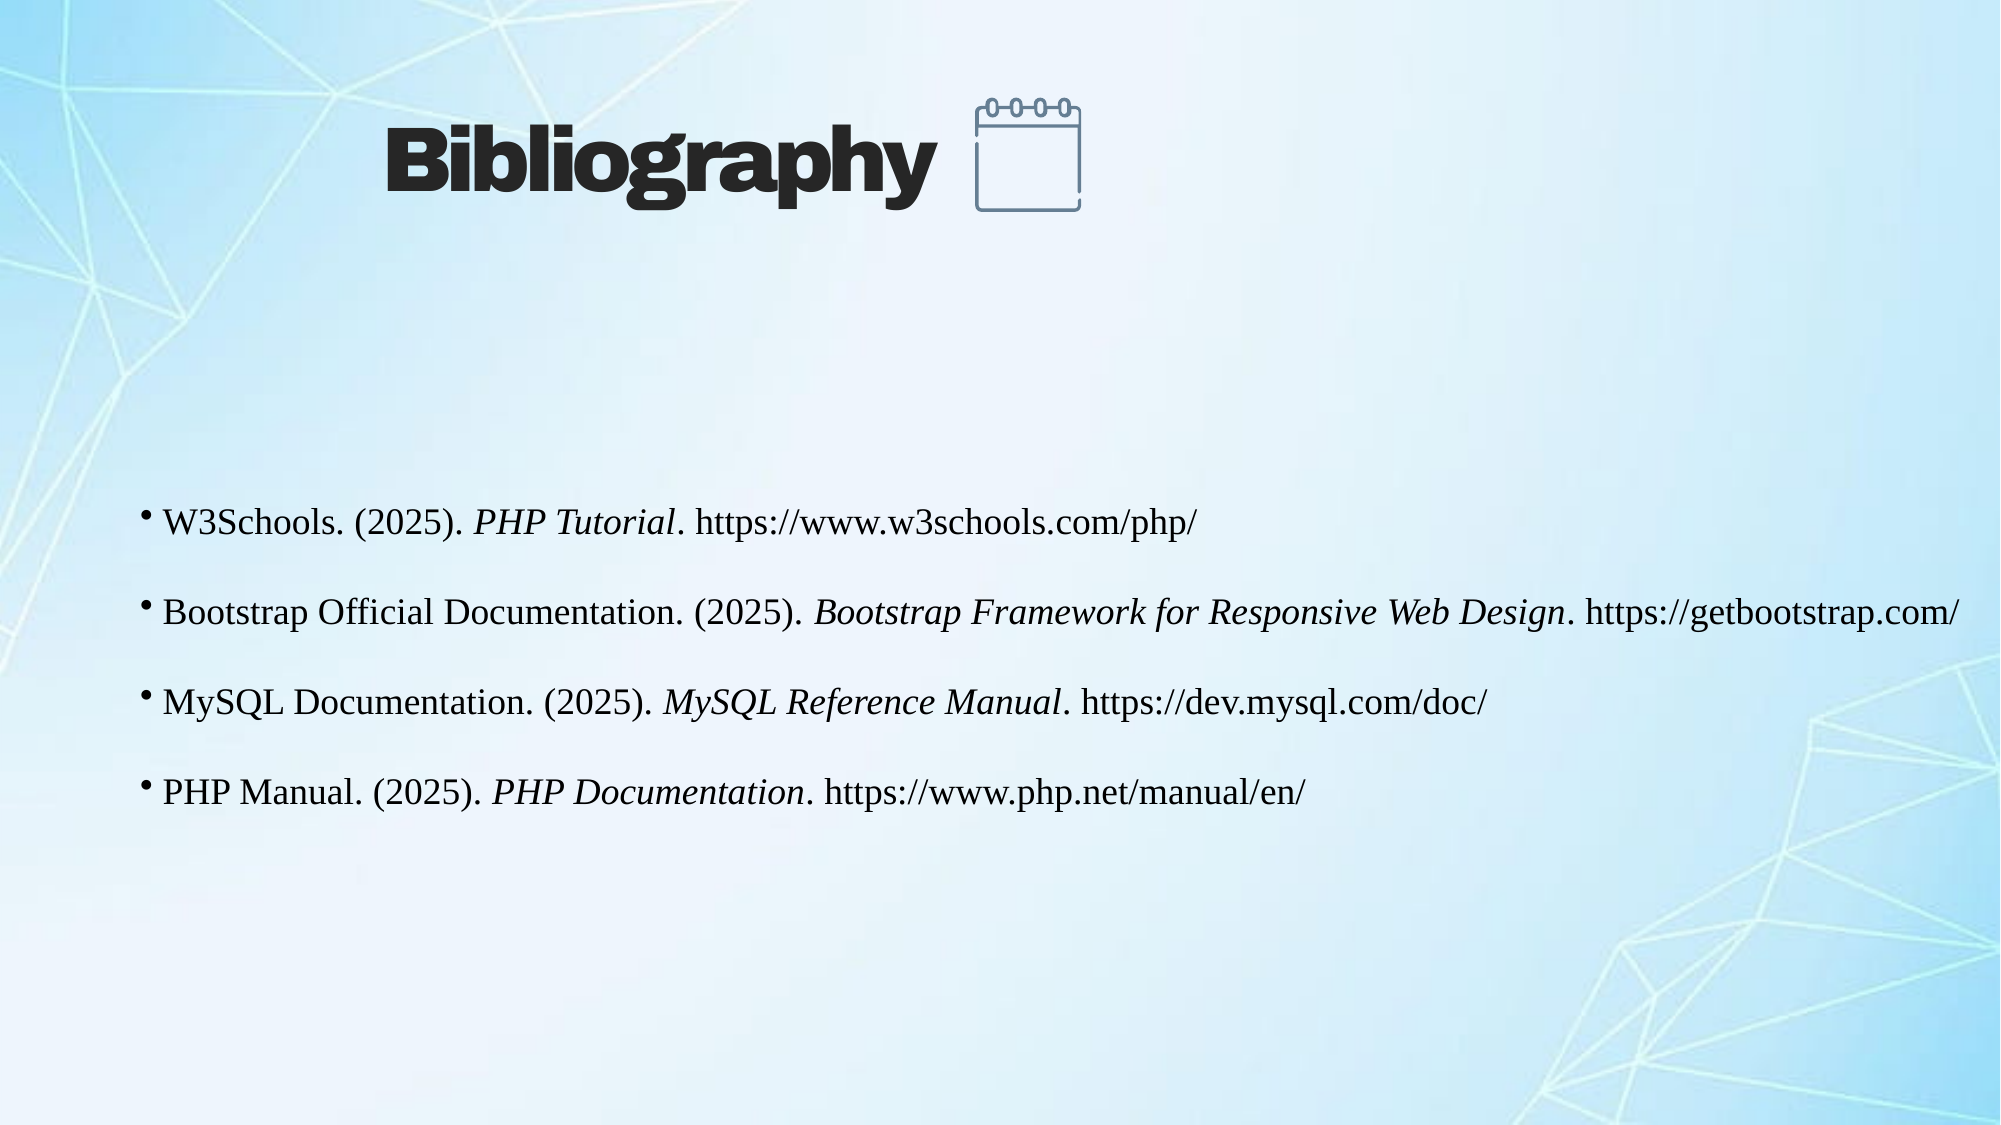

# Bibliography

 W3Schools. (2025). PHP Tutorial. https://www.w3schools.com/php/
 Bootstrap Official Documentation. (2025). Bootstrap Framework for Responsive Web Design. https://getbootstrap.com/
 MySQL Documentation. (2025). MySQL Reference Manual. https://dev.mysql.com/doc/
 PHP Manual. (2025). PHP Documentation. https://www.php.net/manual/en/